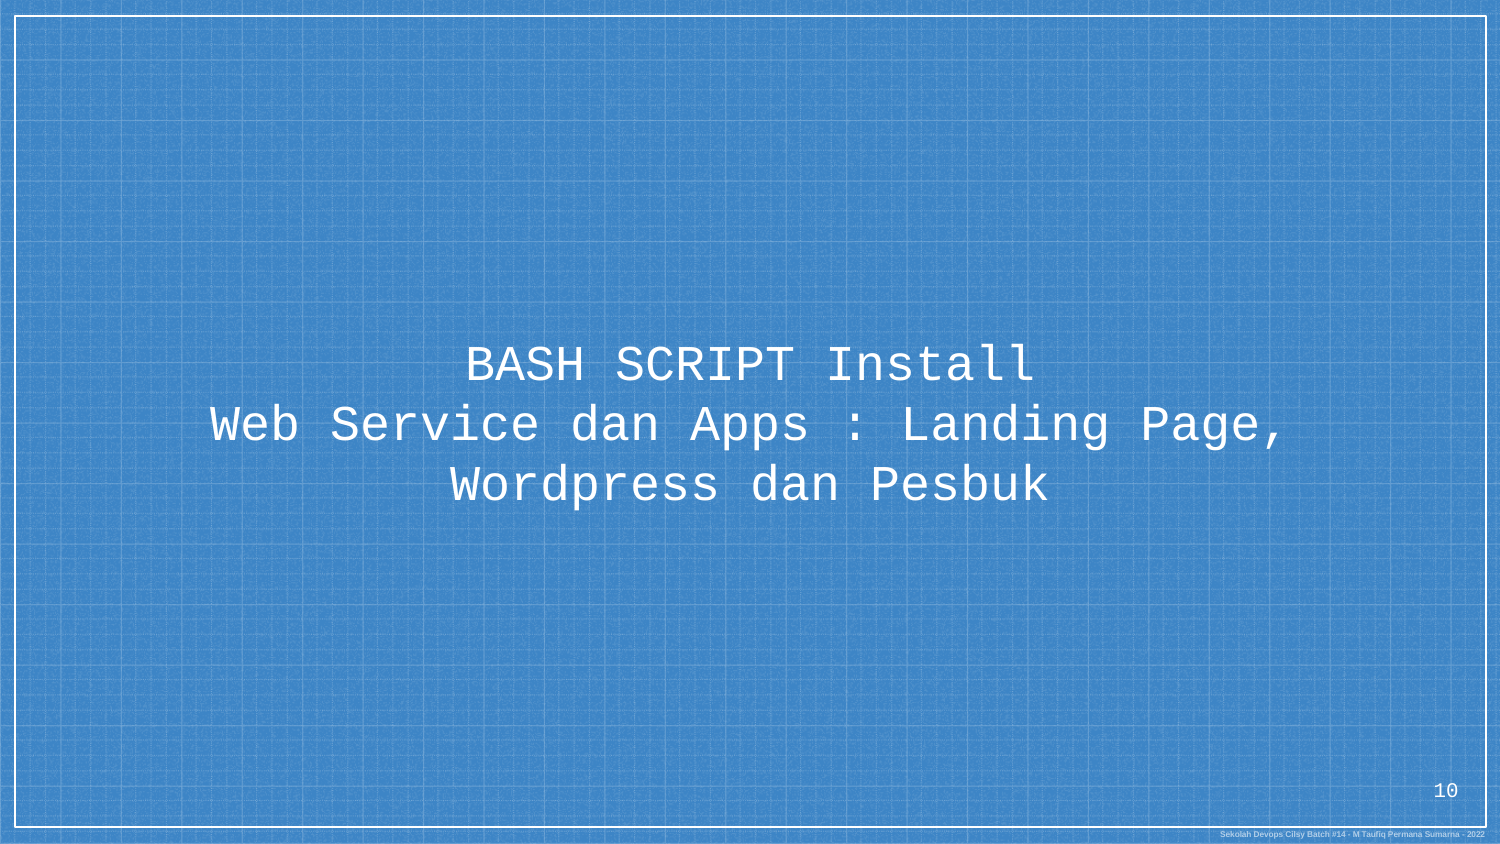

BASH SCRIPT Install
Web Service dan Apps : Landing Page, Wordpress dan Pesbuk
10